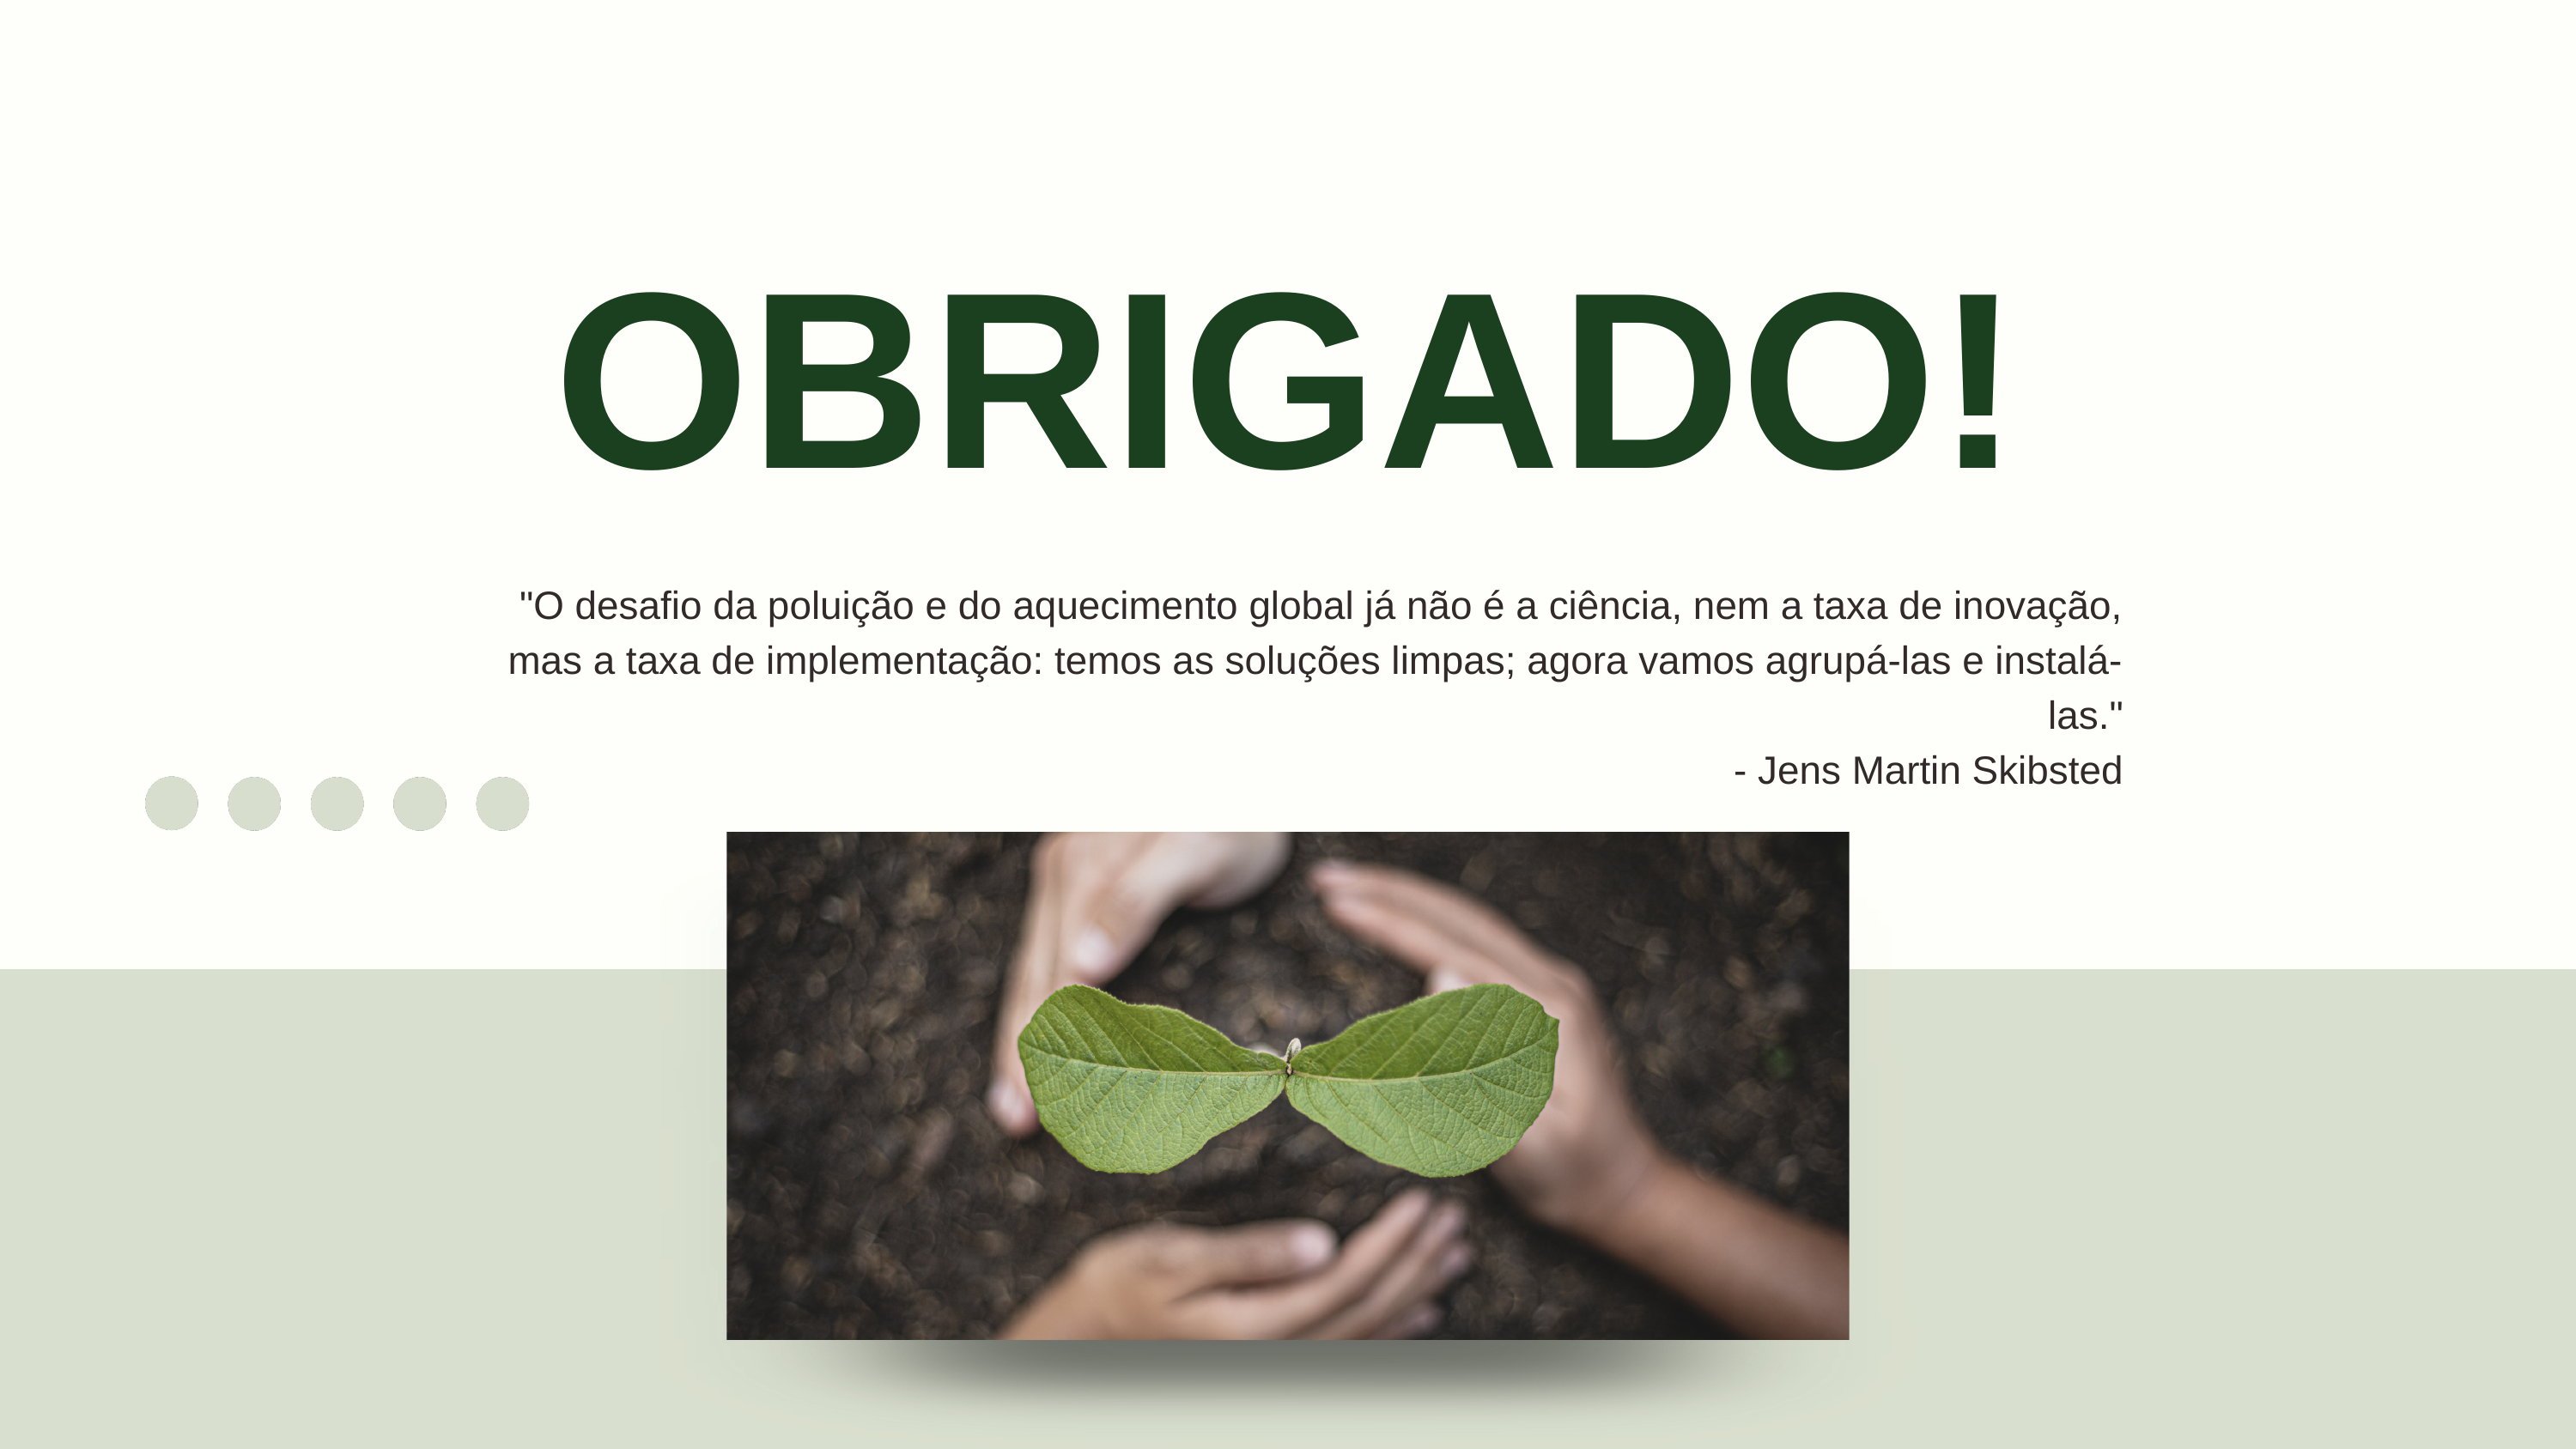

OBRIGADO!

"O desafio da poluição e do aquecimento global já não é a ciência, nem a taxa de inovação, mas a taxa de implementação: temos as soluções limpas; agora vamos agrupá-las e instalá-las."
 - Jens Martin Skibsted